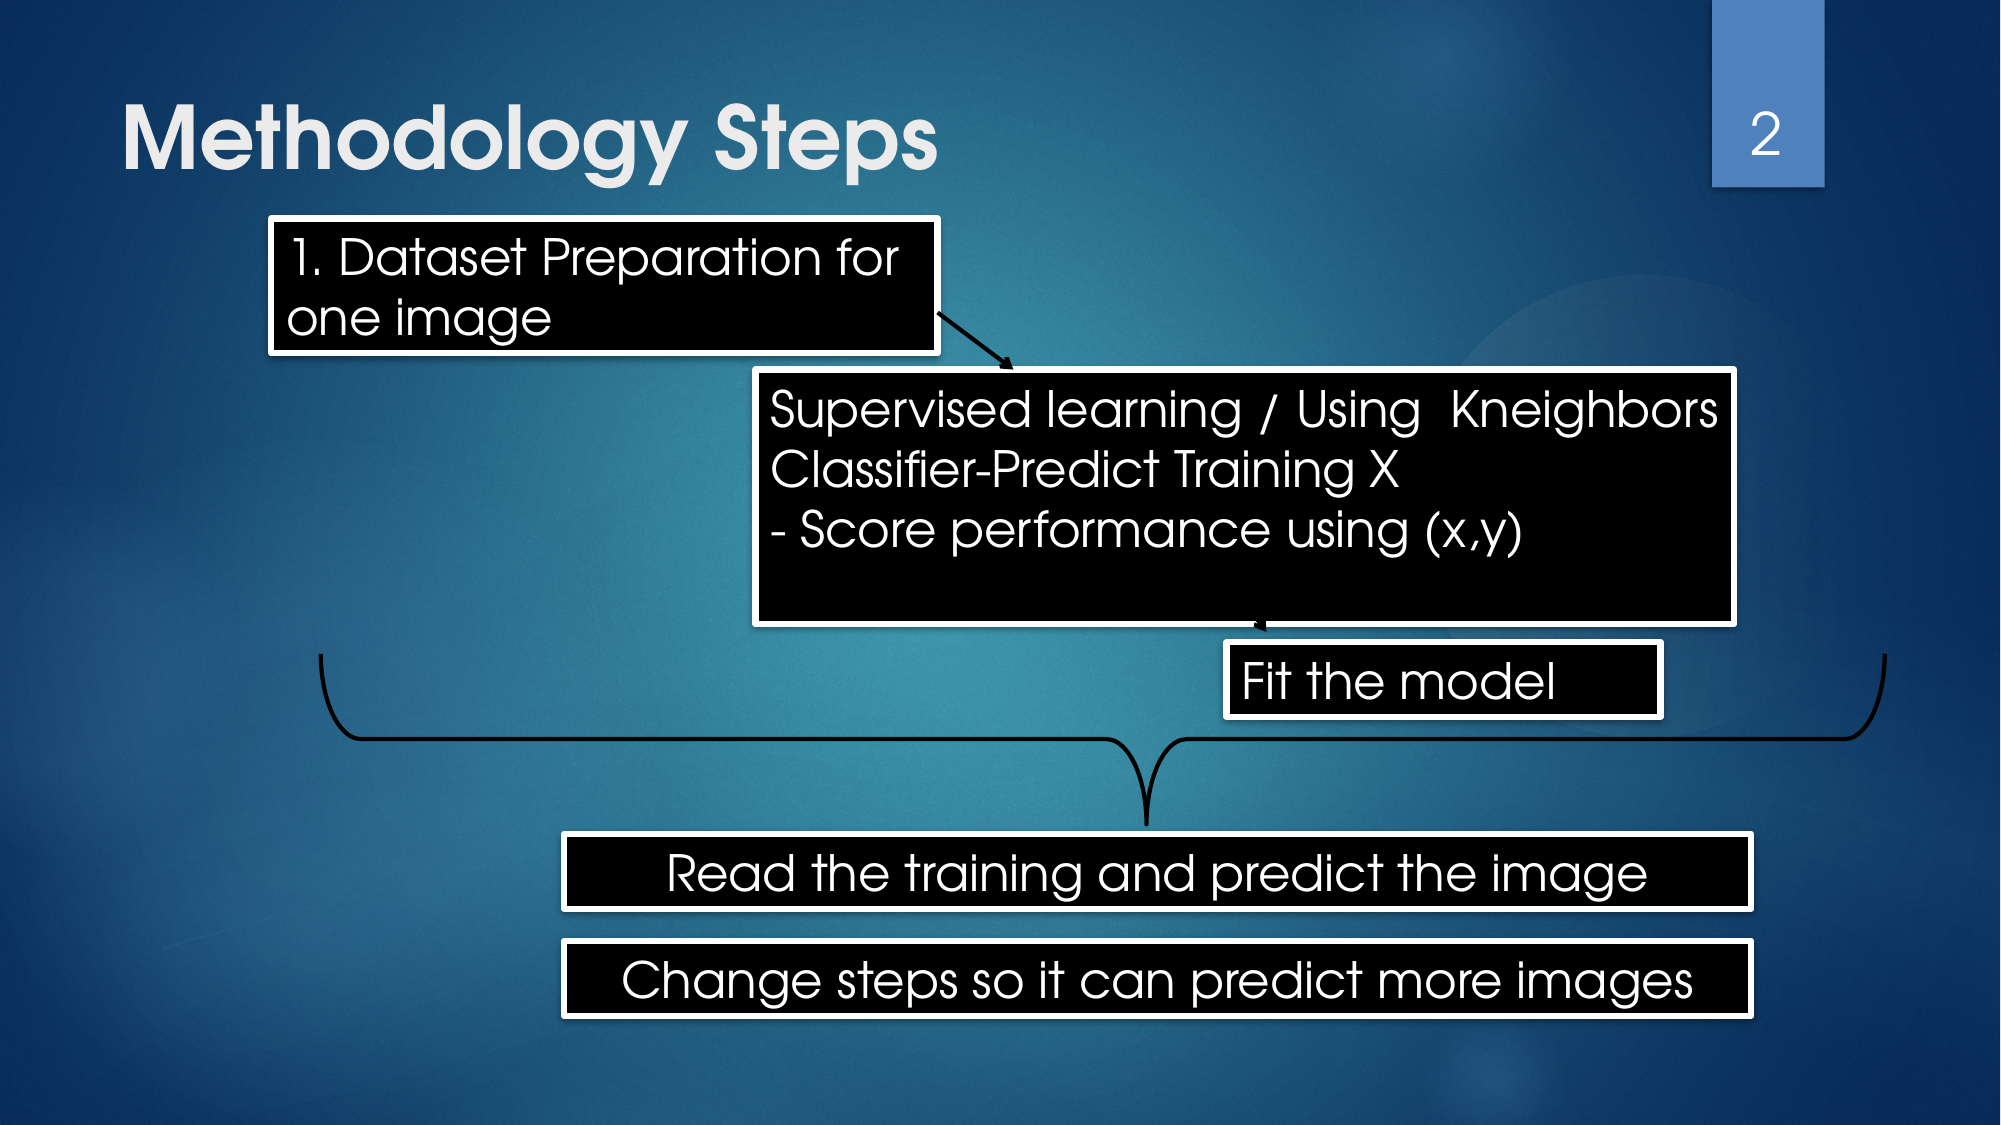

2
Methodology Steps
1. Dataset Preparation for  one image

Supervised learning / Using  Kneighbors Classifier-Predict Training X
- Score performance using (x,y)

Fit the model
Read the training and predict the image
Change steps so it can predict more images